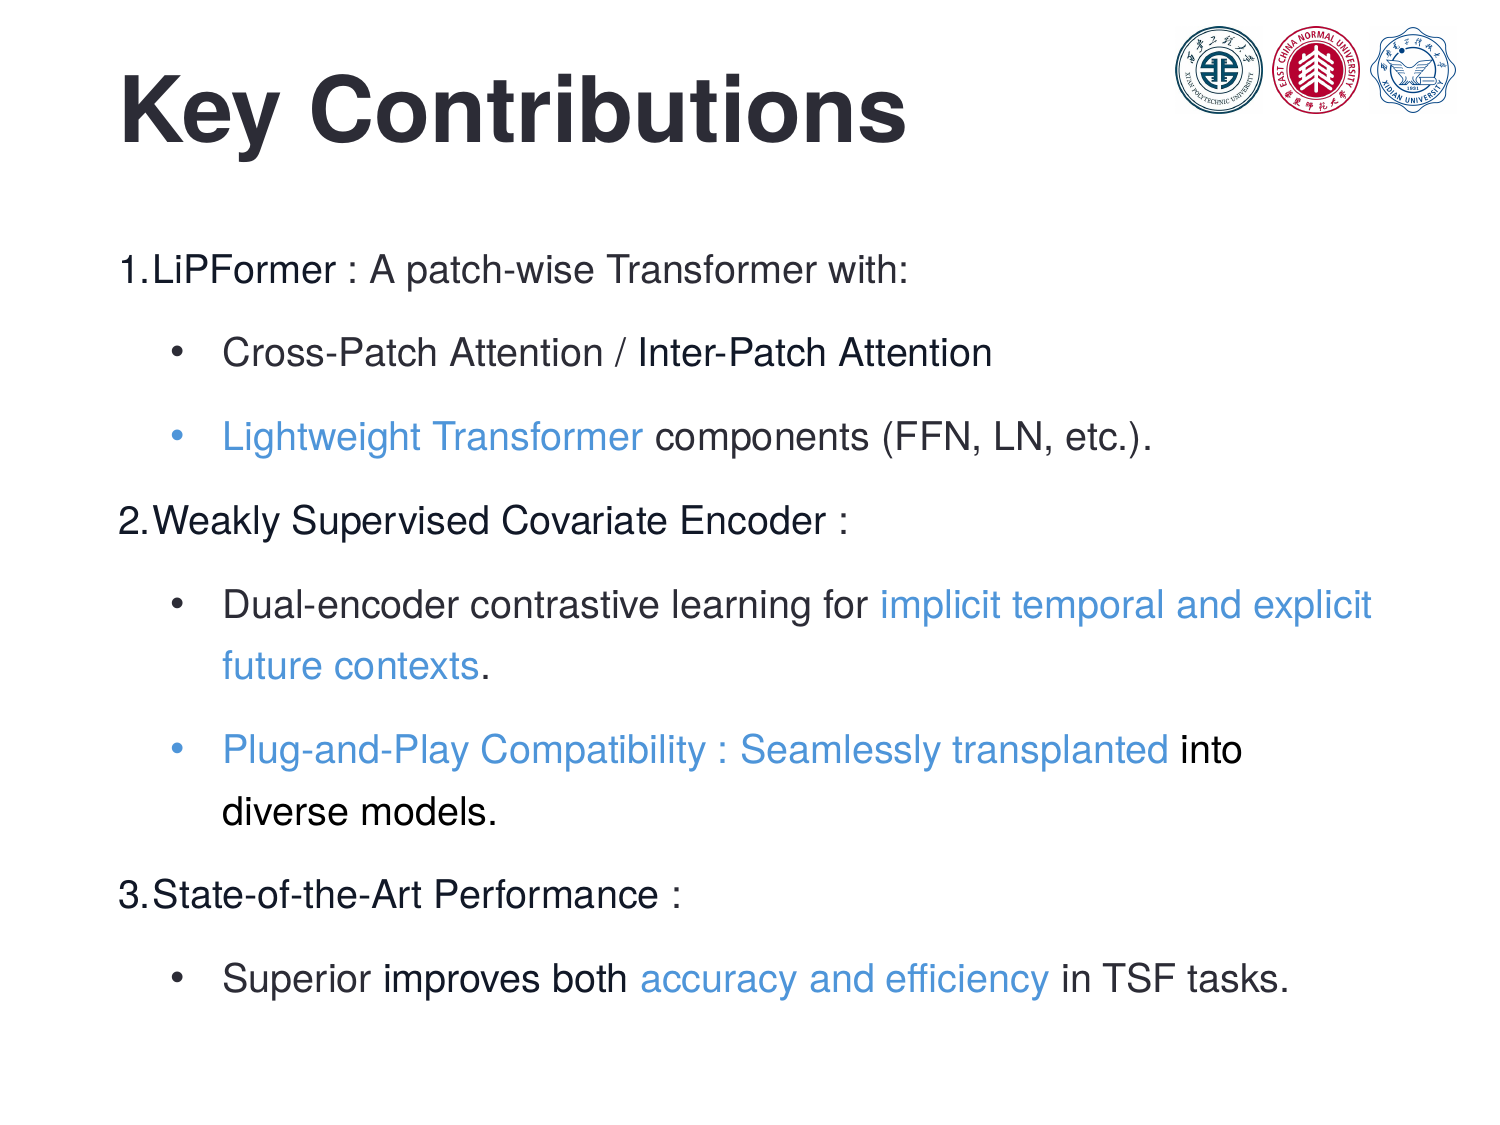

# Key Contributions
LiPFormer : A patch-wise Transformer with:
Cross-Patch Attention / Inter-Patch Attention
Lightweight Transformer components (FFN, LN, etc.).
Weakly Supervised Covariate Encoder :
Dual-encoder contrastive learning for implicit temporal and explicit future contexts.
Plug-and-Play Compatibility : Seamlessly transplanted into diverse models.
State-of-the-Art Performance :
Superior improves both accuracy and efficiency in TSF tasks.